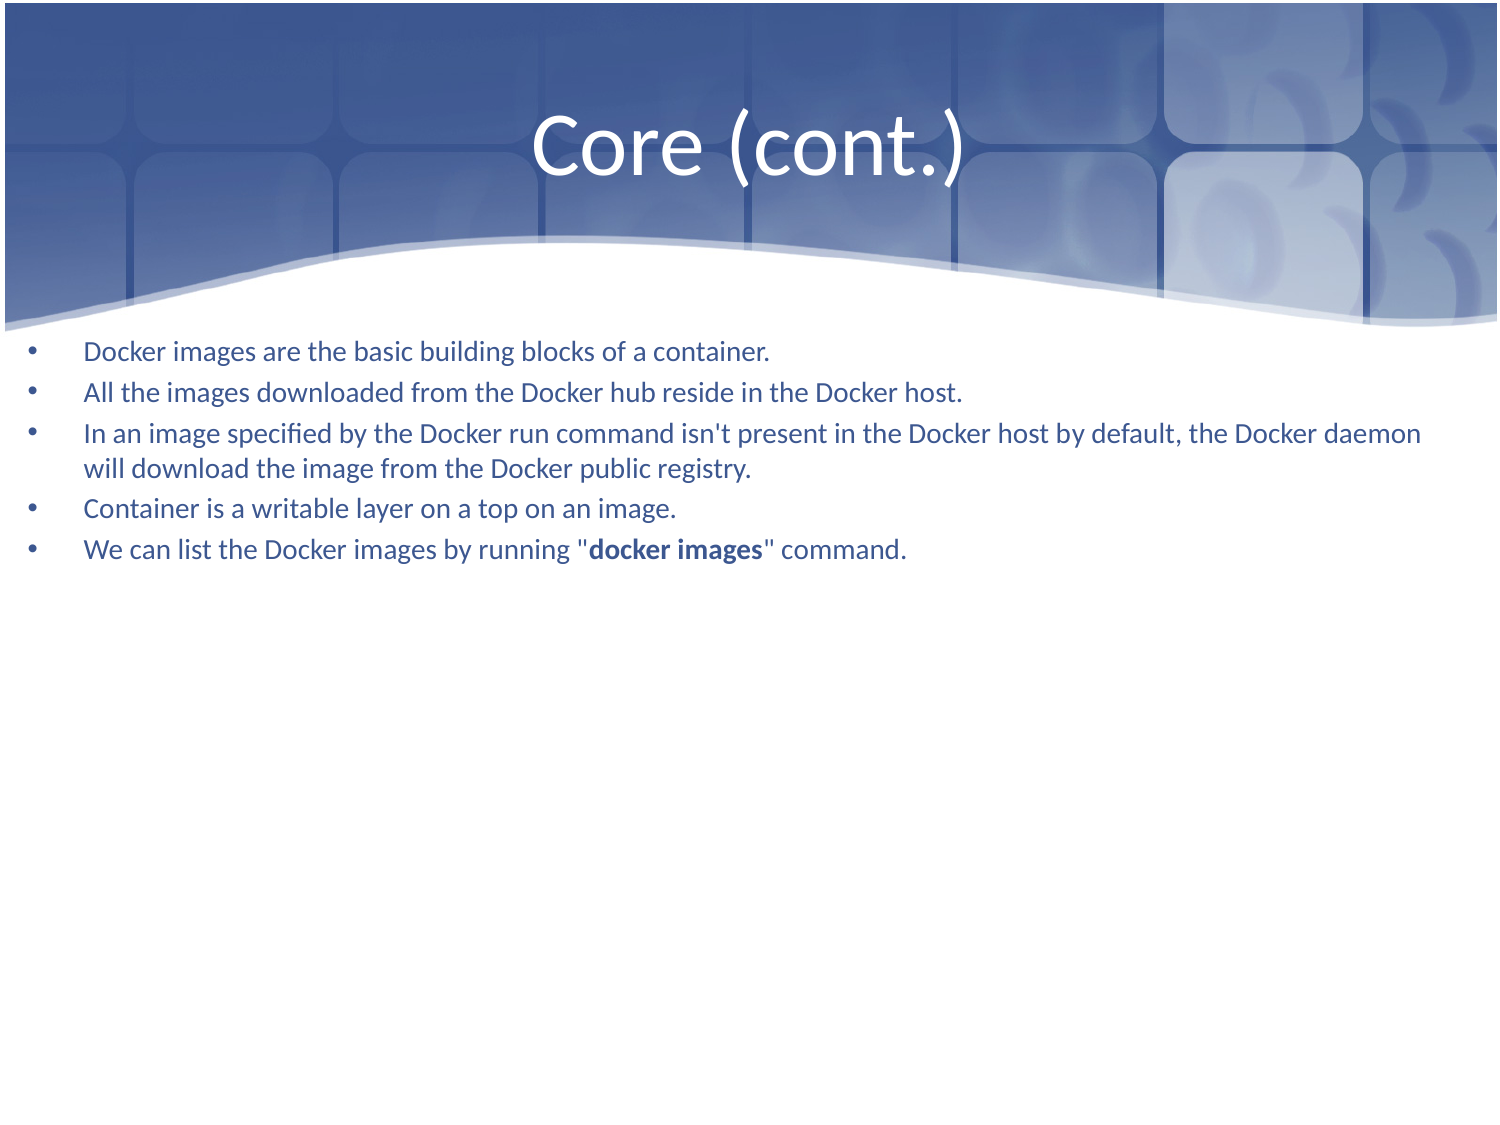

# Core (cont.)
Docker images are the basic building blocks of a container.
All the images downloaded from the Docker hub reside in the Docker host.
In an image specified by the Docker run command isn't present in the Docker host by default, the Docker daemon will download the image from the Docker public registry.
Container is a writable layer on a top on an image.
We can list the Docker images by running "docker images" command.